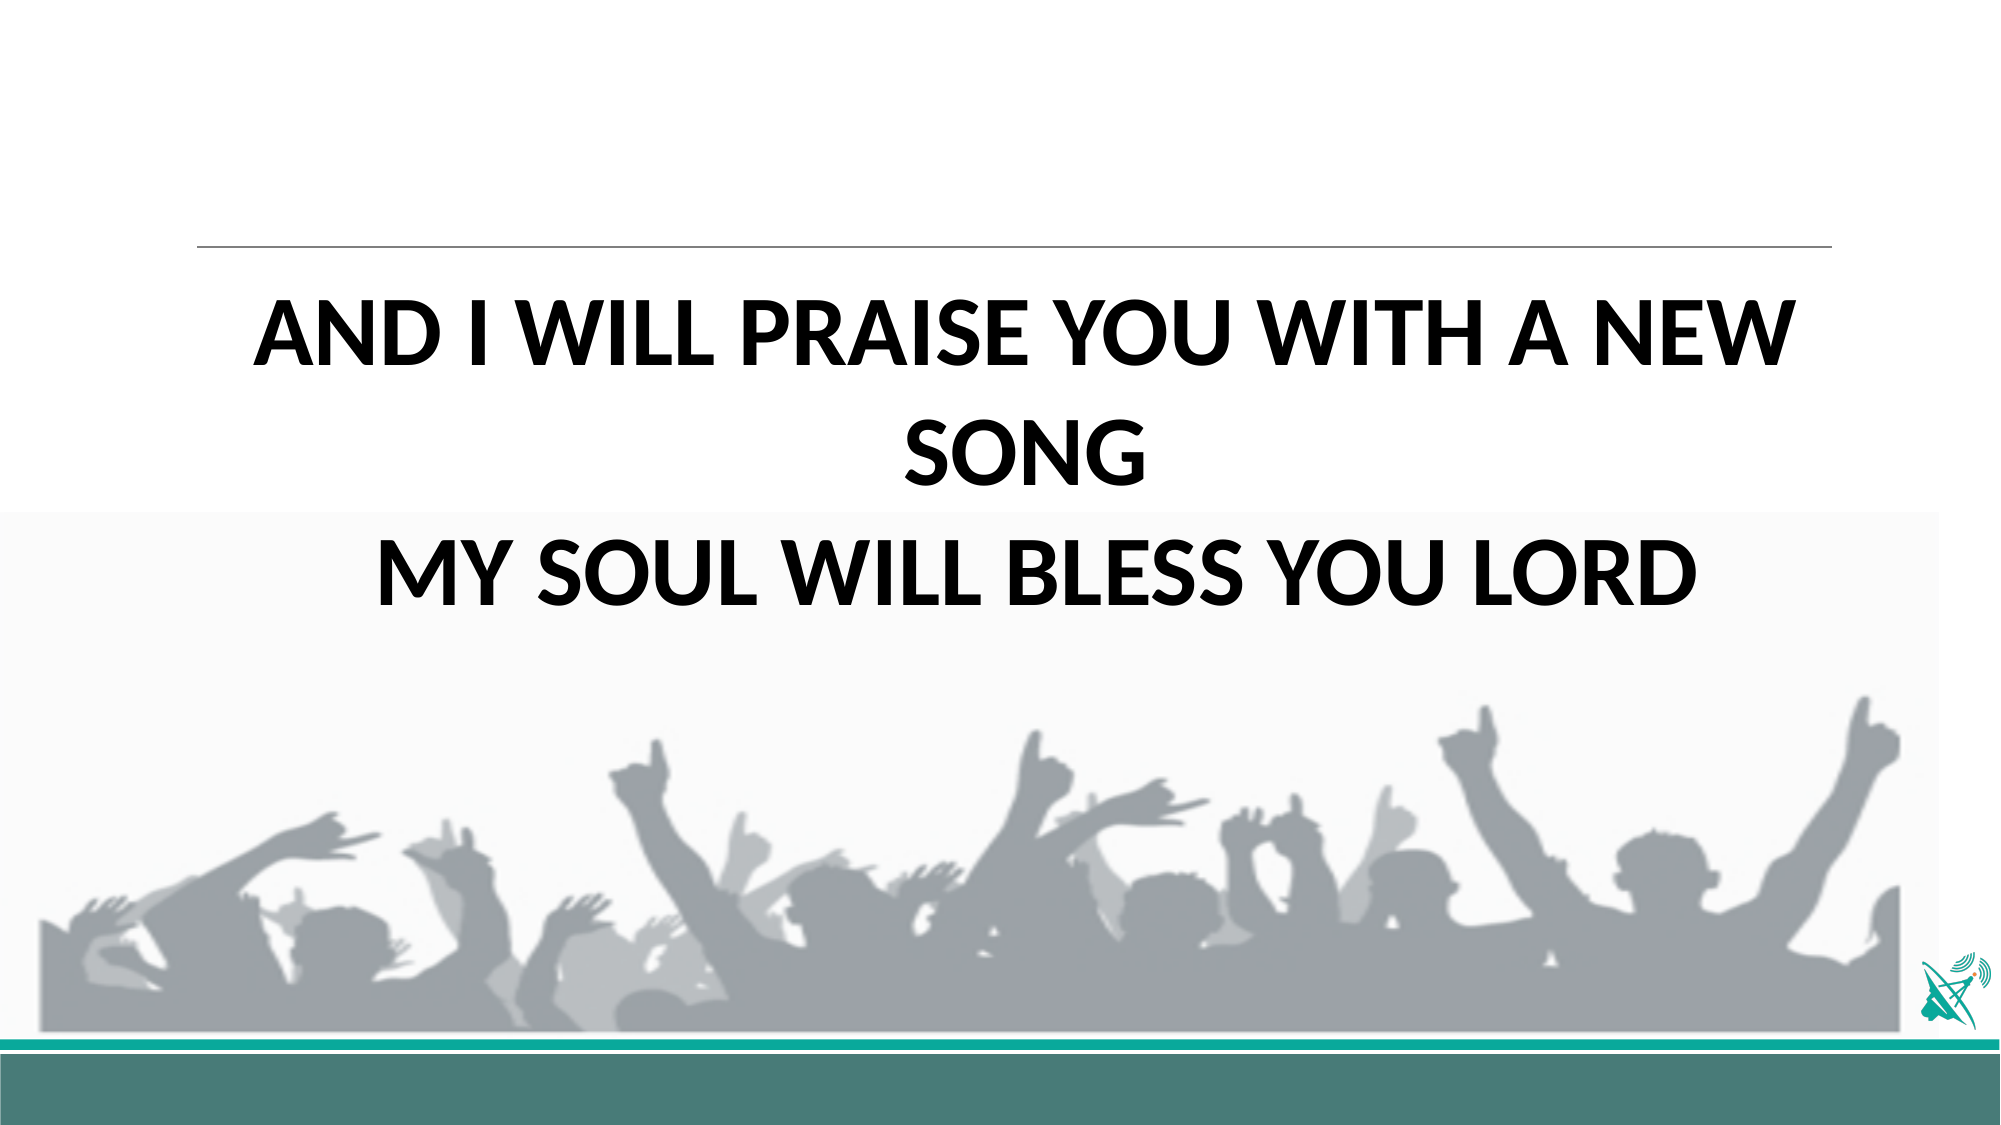

AND I WILL PRAISE YOU WITH A NEW SONG
 MY SOUL WILL BLESS YOU LORD